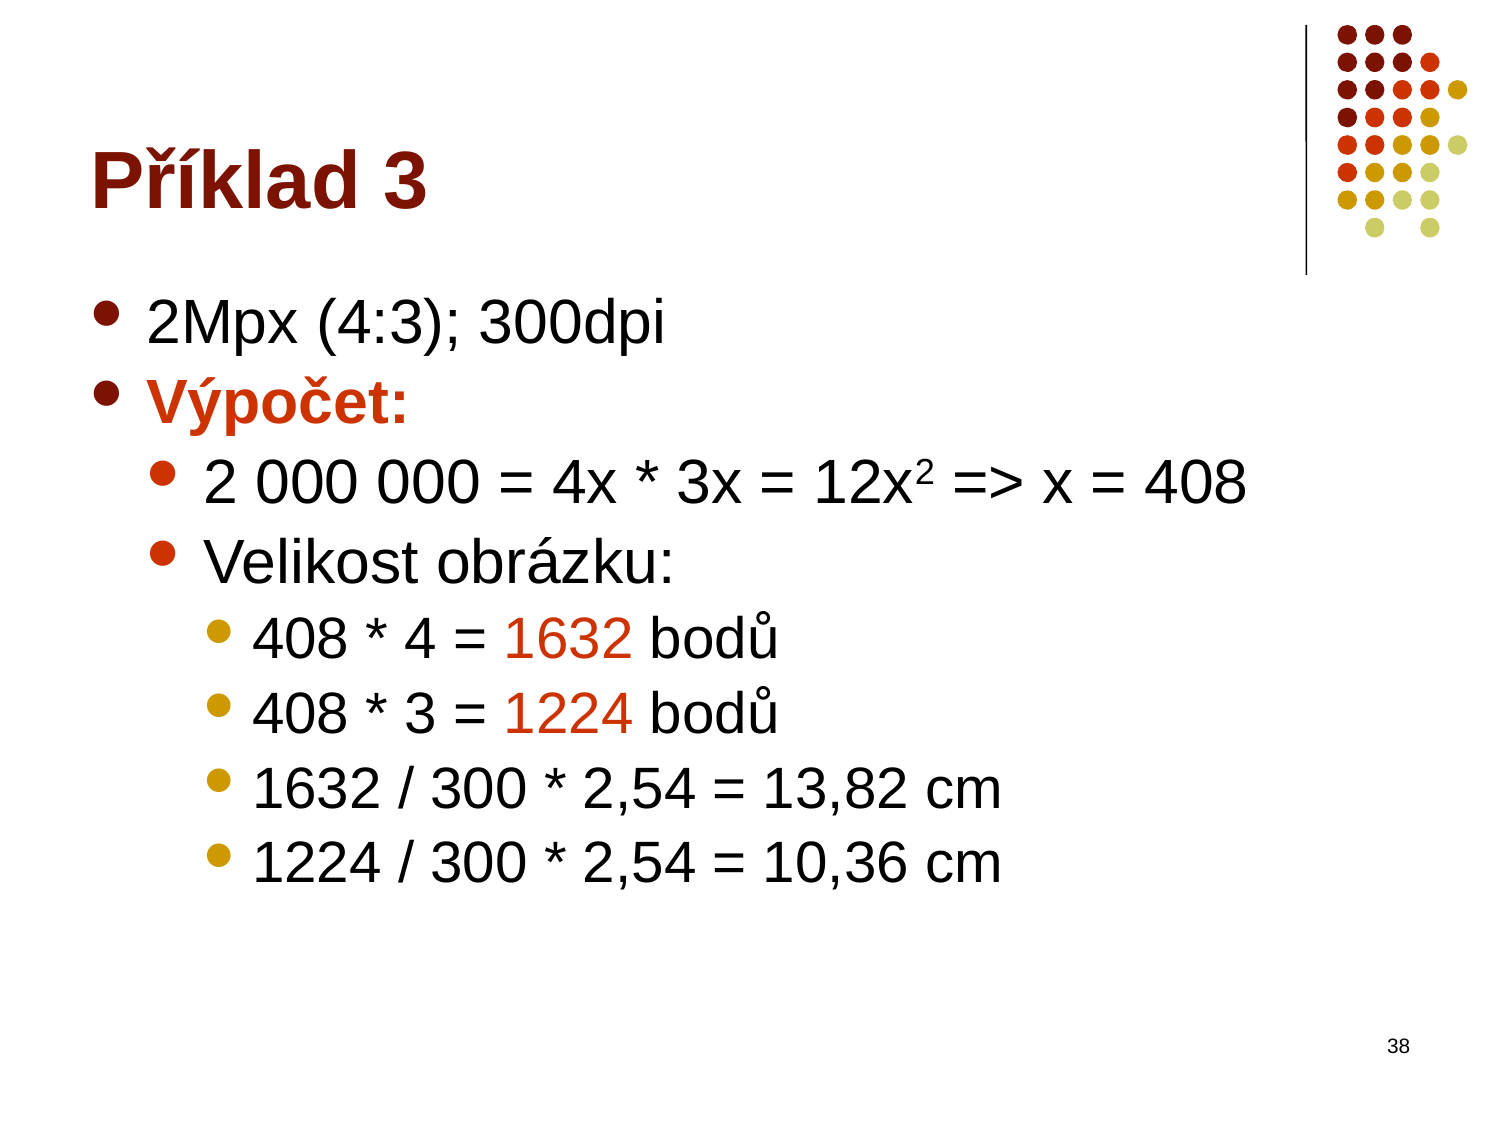

# Příklad 3
2Mpx (4:3); 300dpi
Výpočet:
2 000 000 = 4x * 3x = 12x2 => x = 408
Velikost obrázku:
408 * 4 = 1632 bodů
408 * 3 = 1224 bodů
1632 / 300 * 2,54 = 13,82 cm
1224 / 300 * 2,54 = 10,36 cm

38